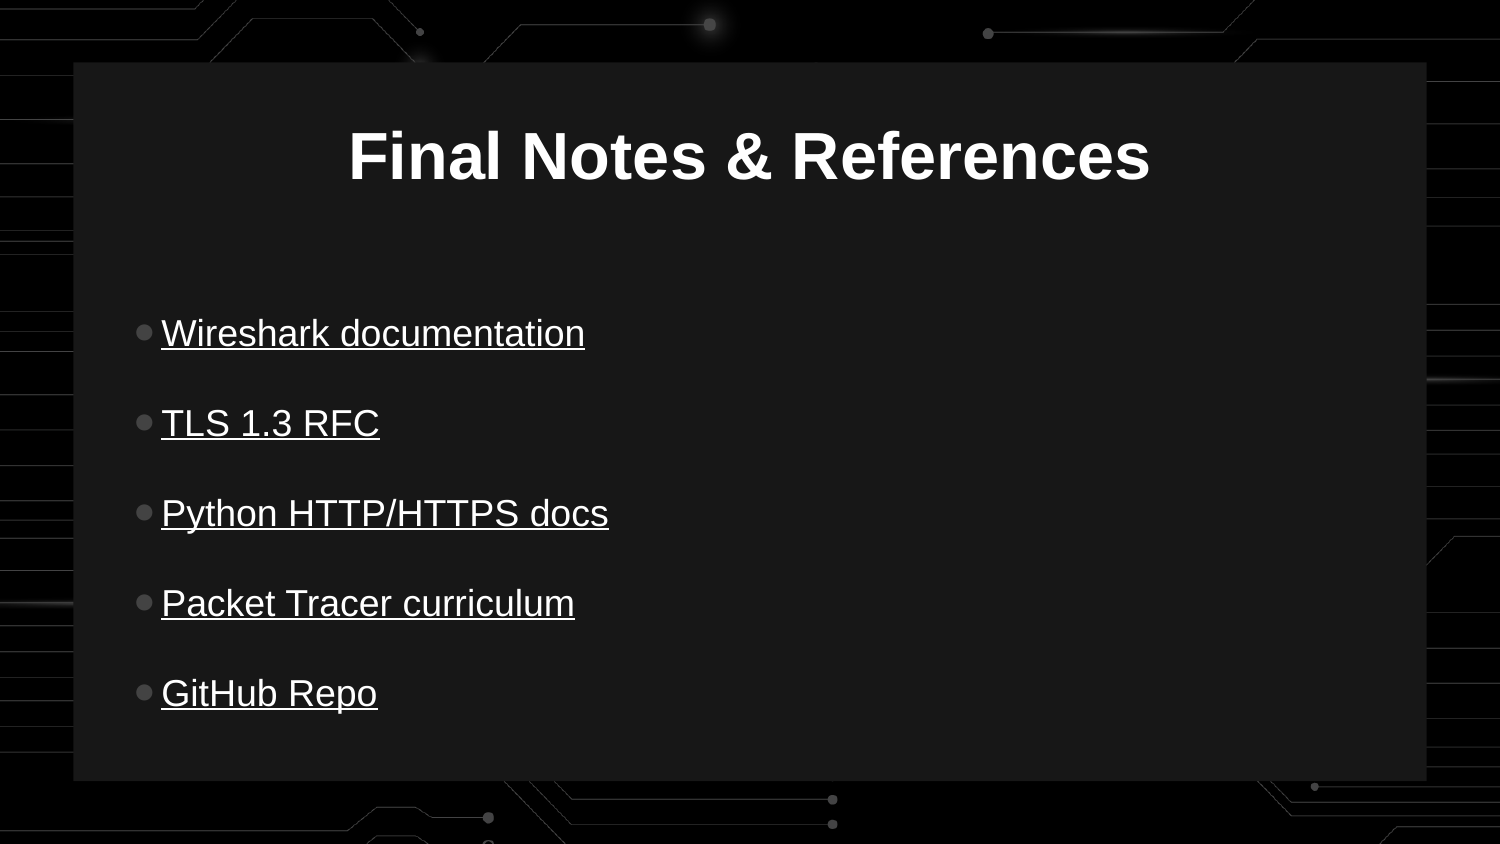

Final Notes & References
Wireshark documentation

TLS 1.3 RFC

Python HTTP/HTTPS docs

Packet Tracer curriculum

GitHub Repo